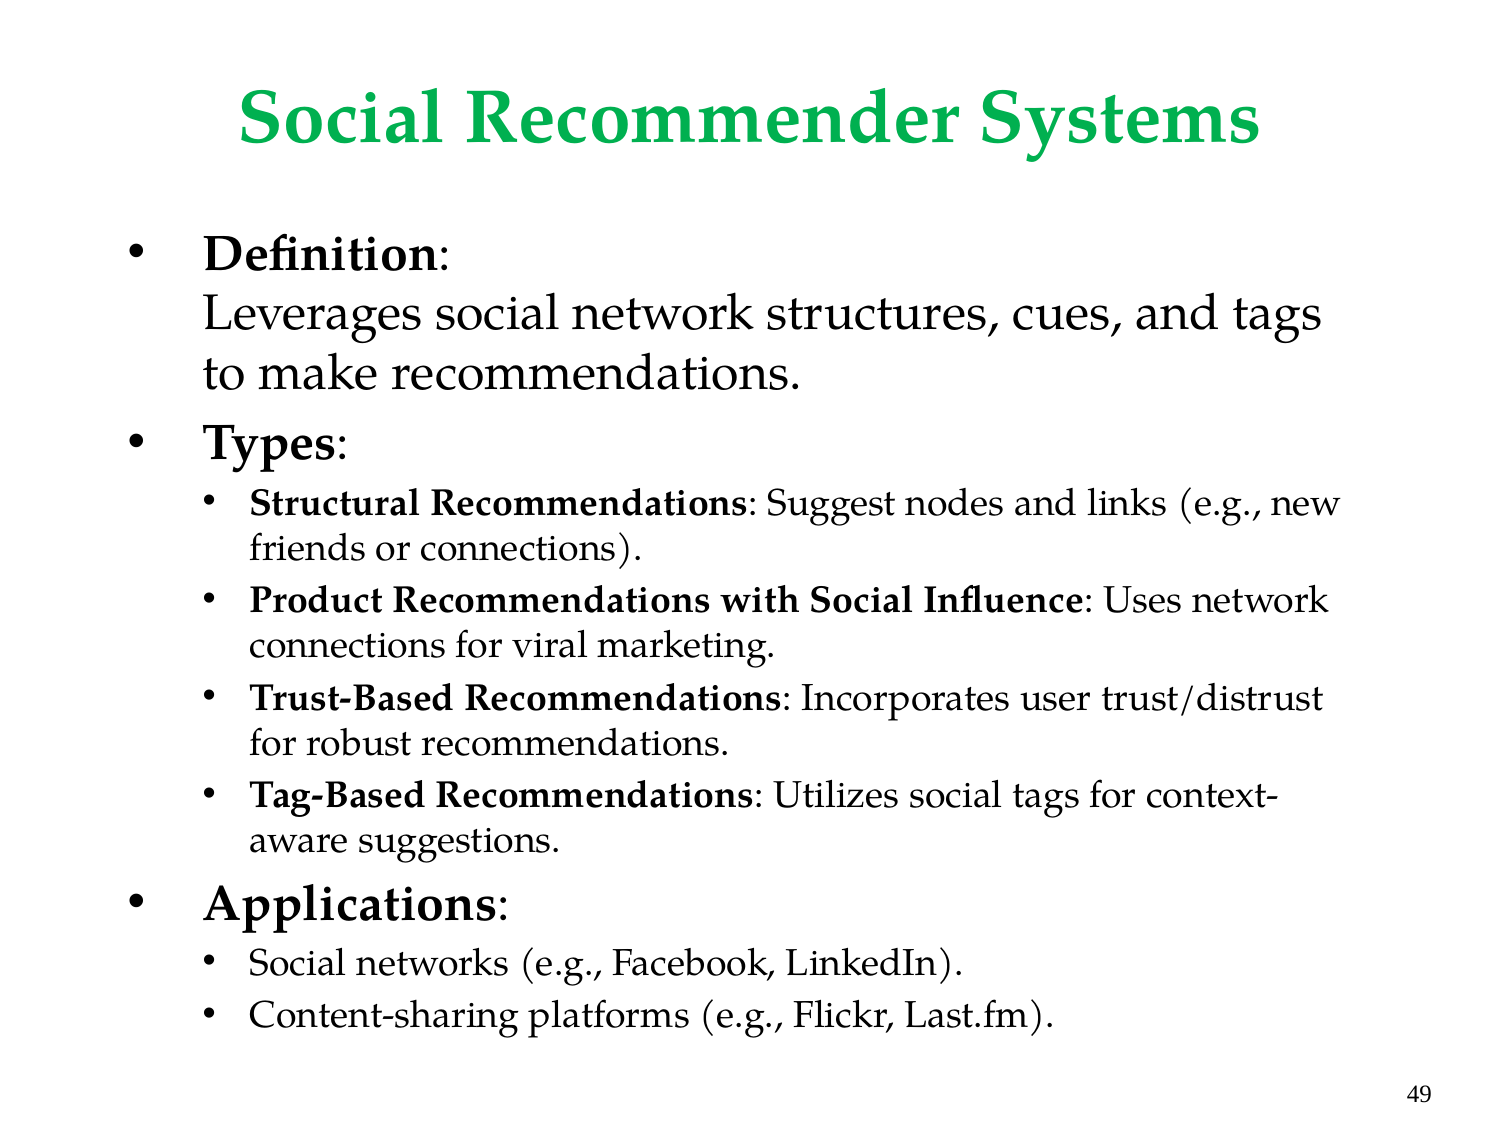

# Social Recommender Systems
Definition:
Leverages social network structures, cues, and tags to make recommendations.
Types:
Structural Recommendations: Suggest nodes and links (e.g., new friends or connections).
Product Recommendations with Social Influence: Uses network connections for viral marketing.
Trust-Based Recommendations: Incorporates user trust/distrust for robust recommendations.
Tag-Based Recommendations: Utilizes social tags for context-aware suggestions.
Applications:
Social networks (e.g., Facebook, LinkedIn).
Content-sharing platforms (e.g., Flickr, Last.fm).

49